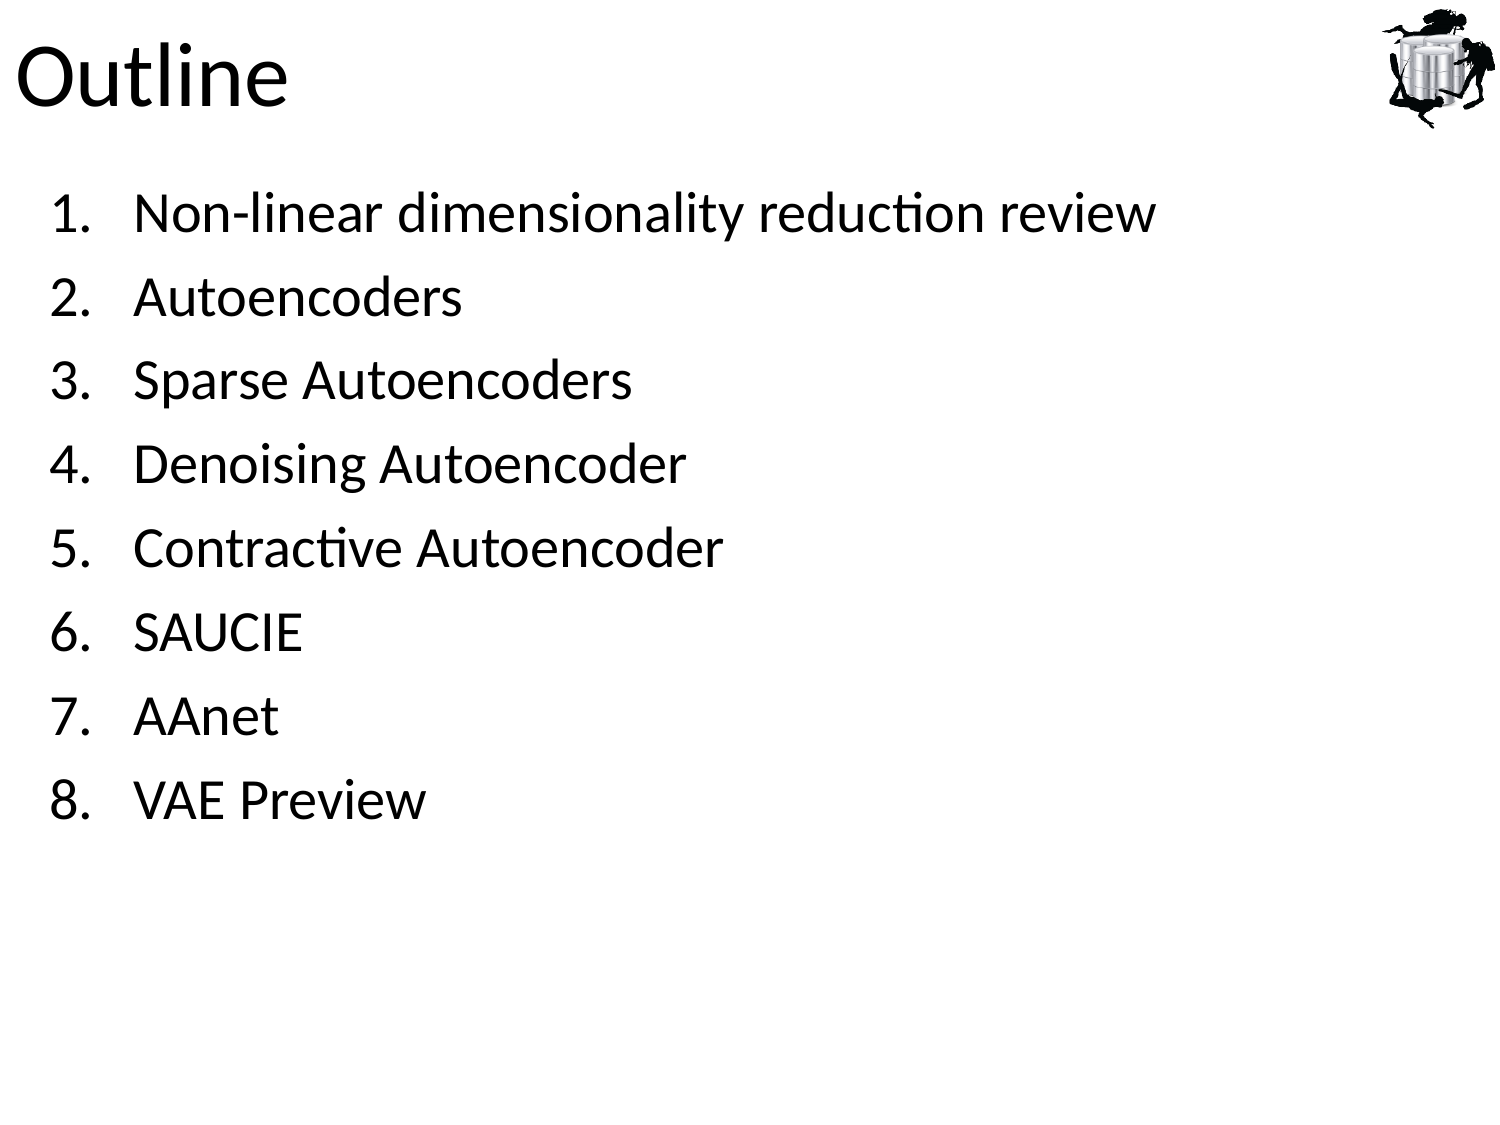

# Outline
Non-linear dimensionality reduction review
Autoencoders
Sparse Autoencoders
Denoising Autoencoder
Contractive Autoencoder
SAUCIE
AAnet
VAE Preview